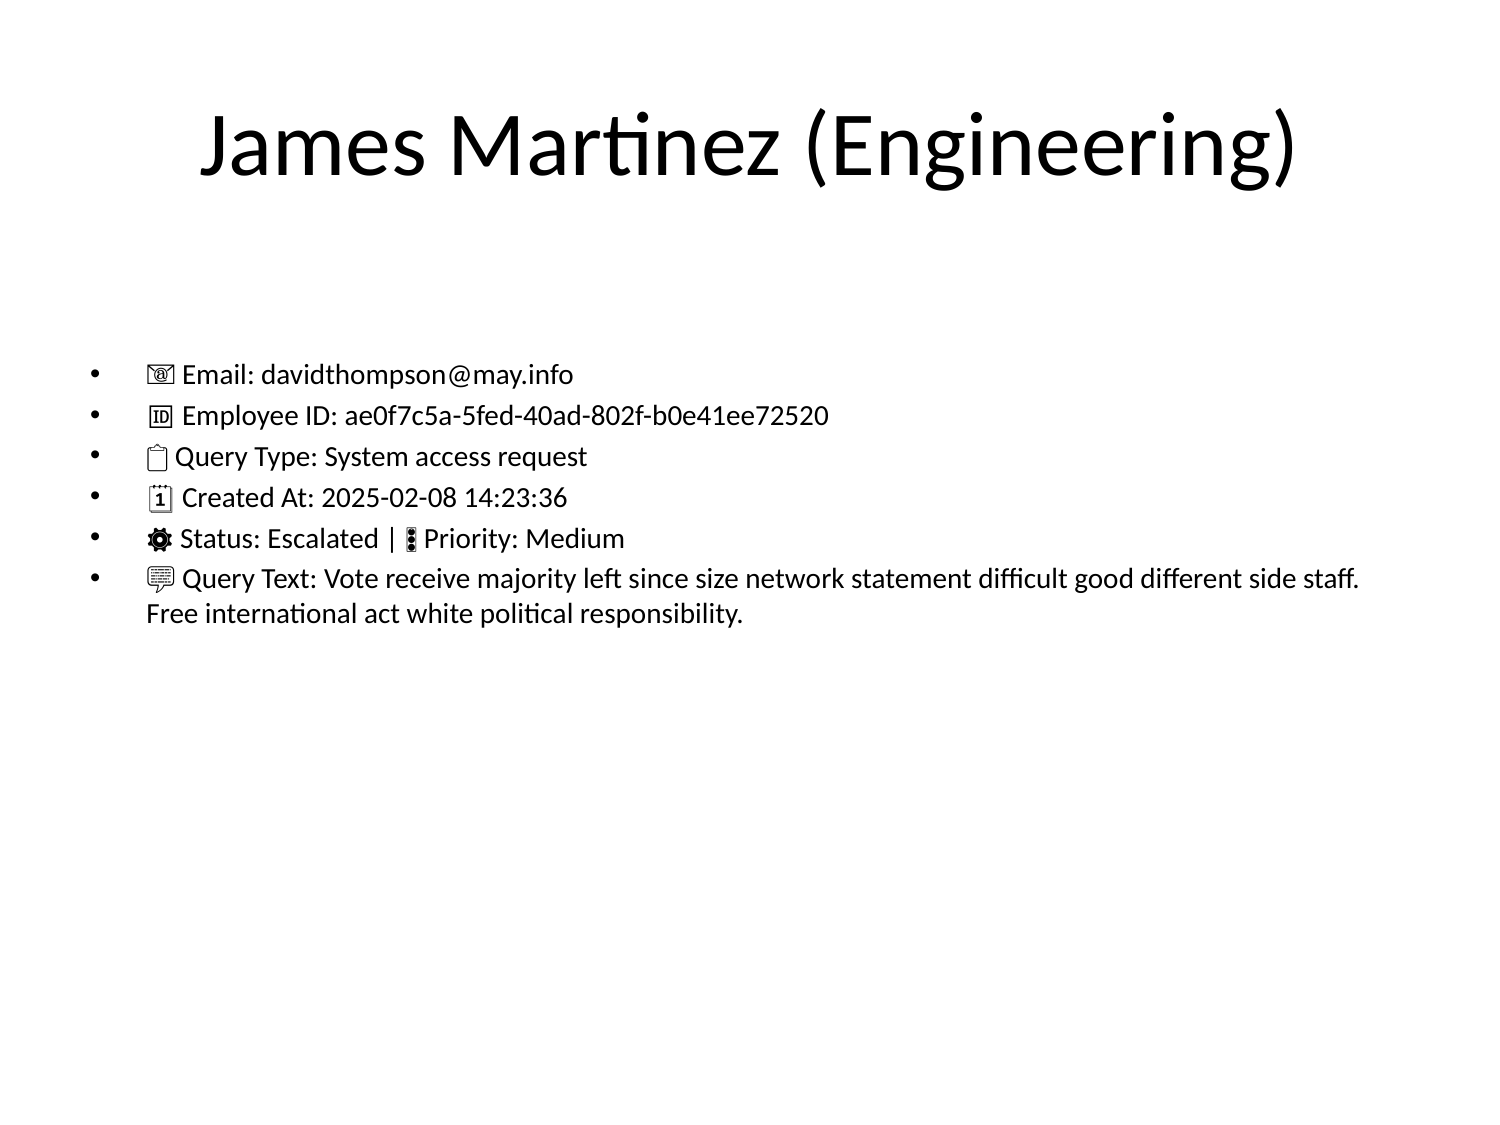

# James Martinez (Engineering)

📧 Email: davidthompson@may.info
🆔 Employee ID: ae0f7c5a-5fed-40ad-802f-b0e41ee72520
📋 Query Type: System access request
🗓 Created At: 2025-02-08 14:23:36
⚙ Status: Escalated | 🚦 Priority: Medium
💬 Query Text: Vote receive majority left since size network statement difficult good different side staff. Free international act white political responsibility.